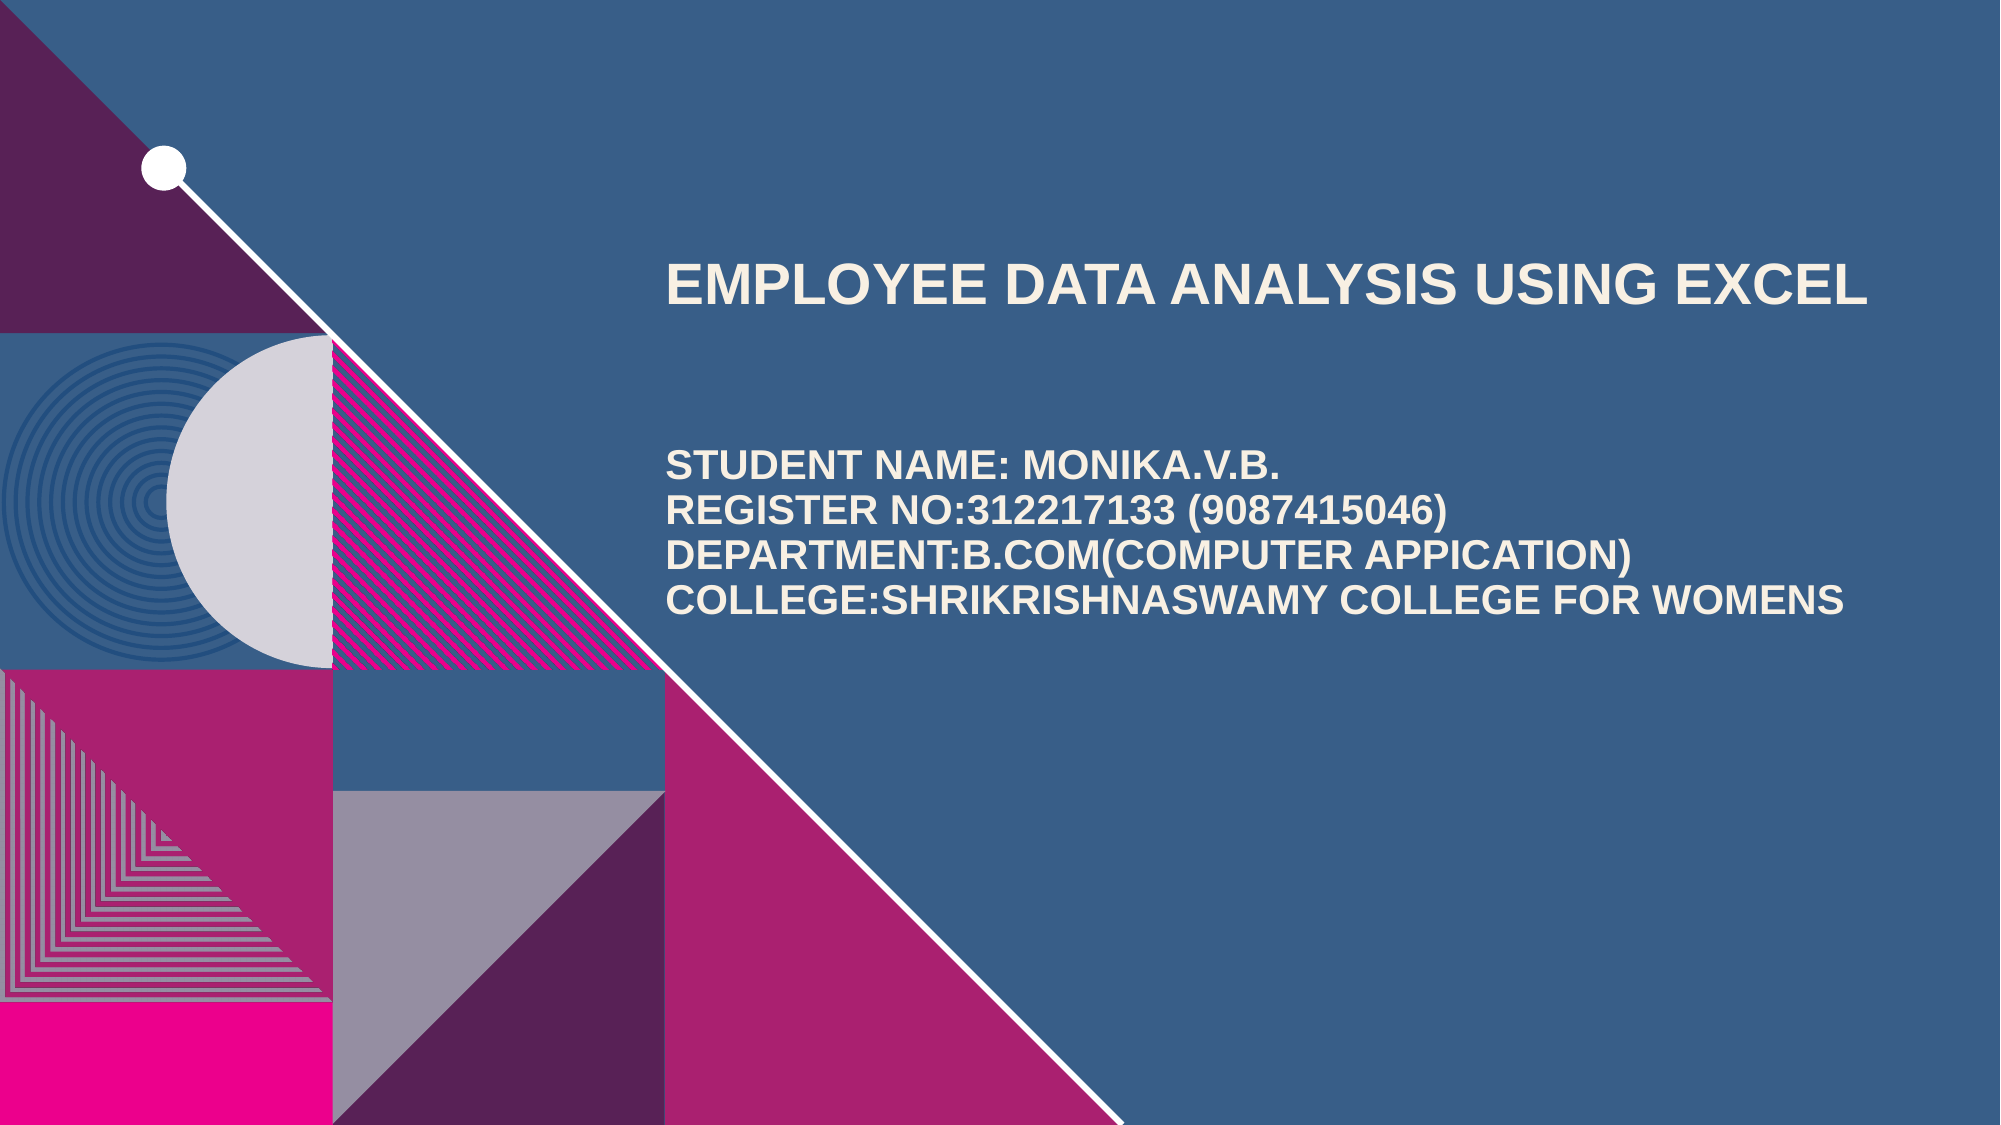

# Employee Data Analysis using Excel STUDENT NAME: MONIKA.V.B. REGISTER NO:312217133 (9087415046) DEPARTMENT:B.com(Computer APPICATION) COLLEGE:ShriKrishnaswamy college FOR womens